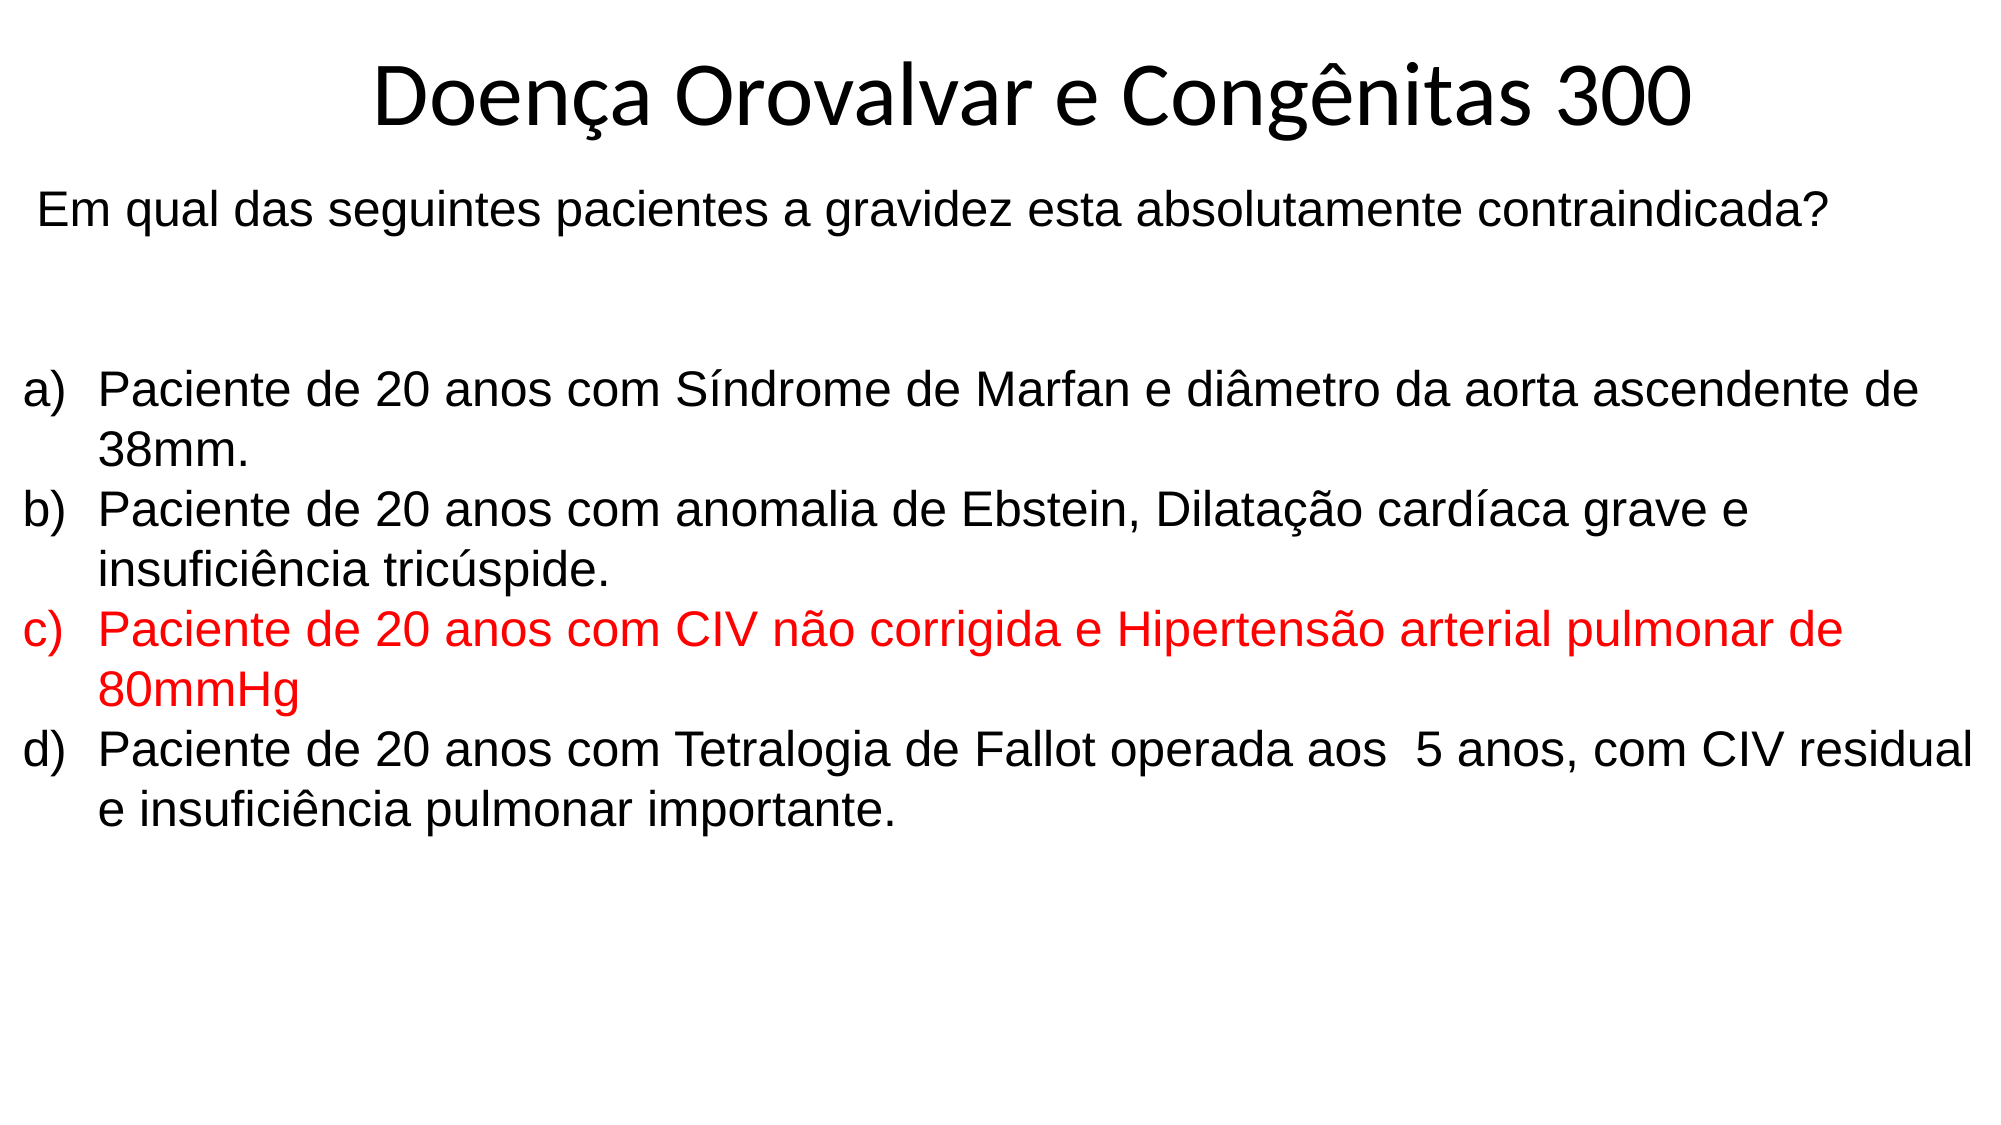

# Doença Orovalvar e Congênitas 300
 Em qual das seguintes pacientes a gravidez esta absolutamente contraindicada?

Paciente de 20 anos com Síndrome de Marfan e diâmetro da aorta ascendente de 38mm.
Paciente de 20 anos com anomalia de Ebstein, Dilatação cardíaca grave e insuficiência tricúspide.
Paciente de 20 anos com CIV não corrigida e Hipertensão arterial pulmonar de 80mmHg
Paciente de 20 anos com Tetralogia de Fallot operada aos  5 anos, com CIV residual e insuficiência pulmonar importante.